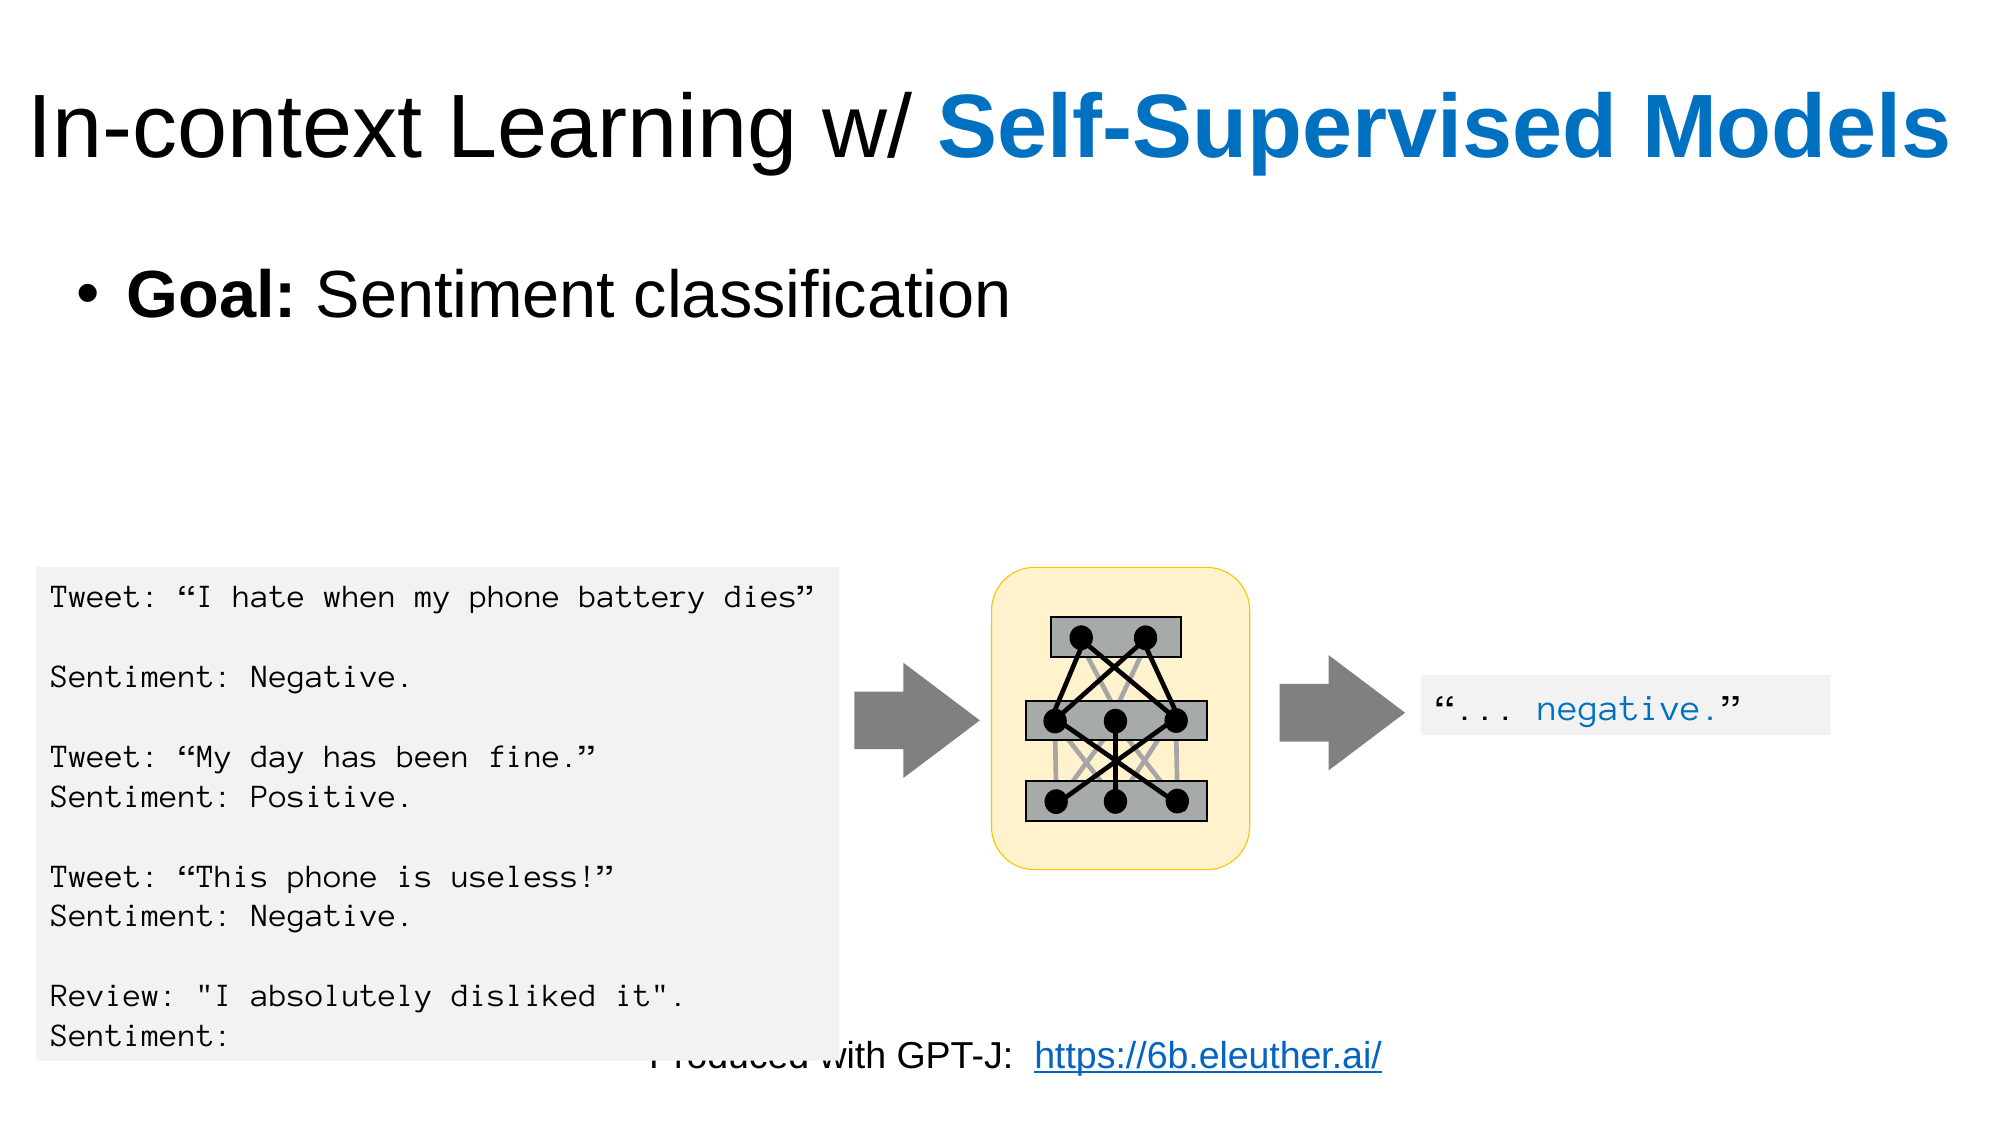

# In-context Learning w/ Self-Supervised Models
Goal: Sentiment classification

Tweet: “I hate when my phone battery dies”
Sentiment: Negative.
Tweet: “My day has been fine.”
Sentiment: Positive.
Tweet: “This phone is useless!”
Sentiment: Negative.
Review: "I absolutely disliked it".
Sentiment:

“... negative.”
Produced with GPT-J:  https://6b.eleuther.ai/